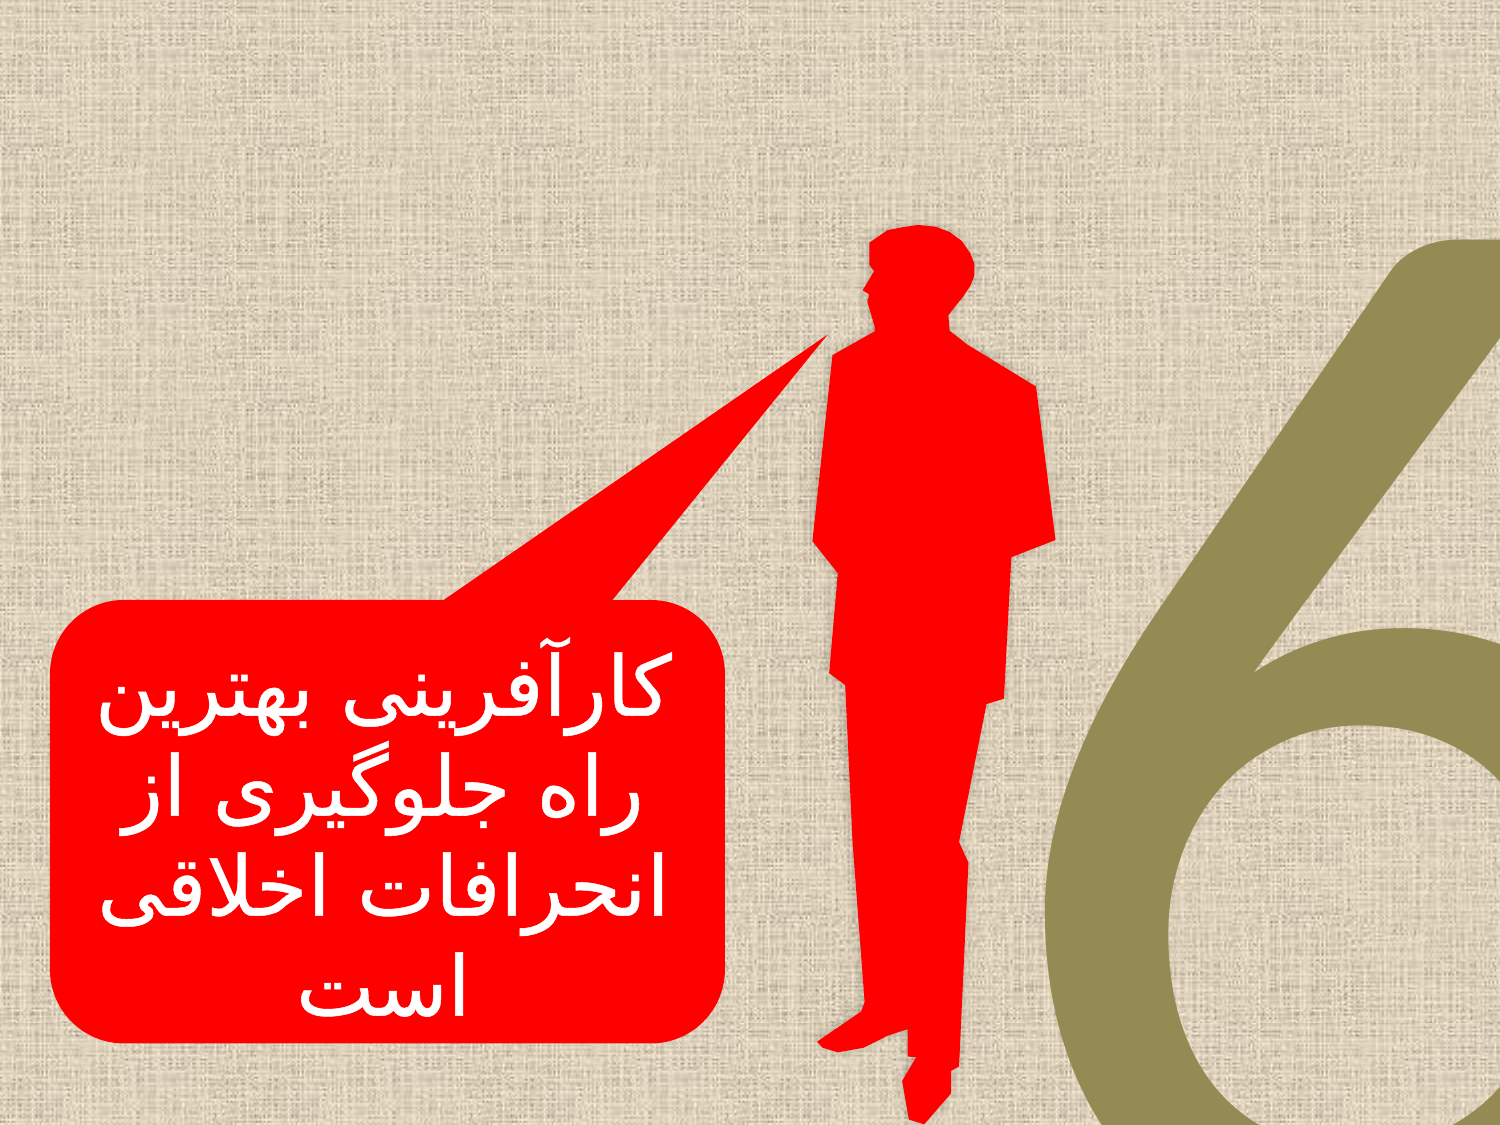

6

کارآفرینی بهترین راه جلوگیری از انحرافات اخلاقی است